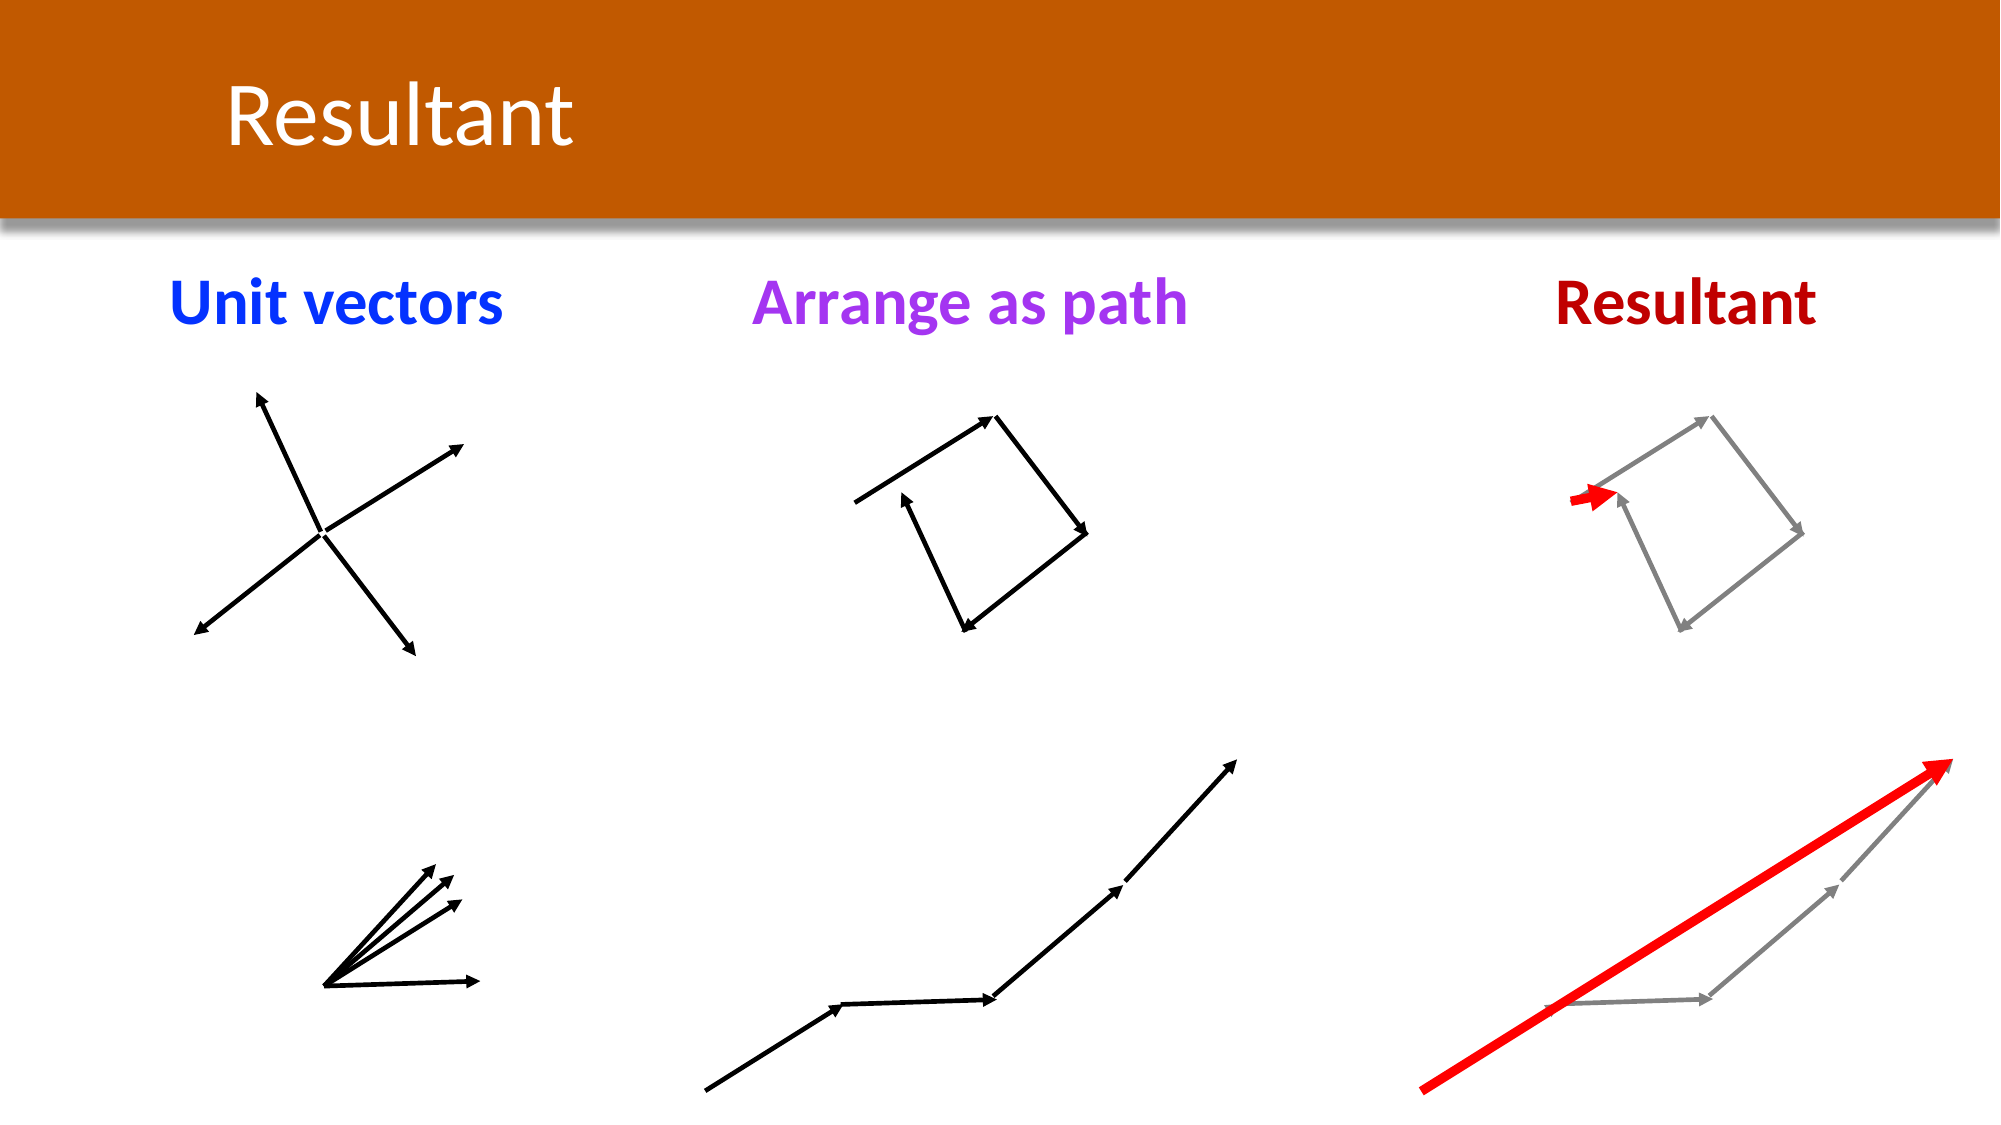

Resultant
Unit vectors
Arrange as path
Resultant